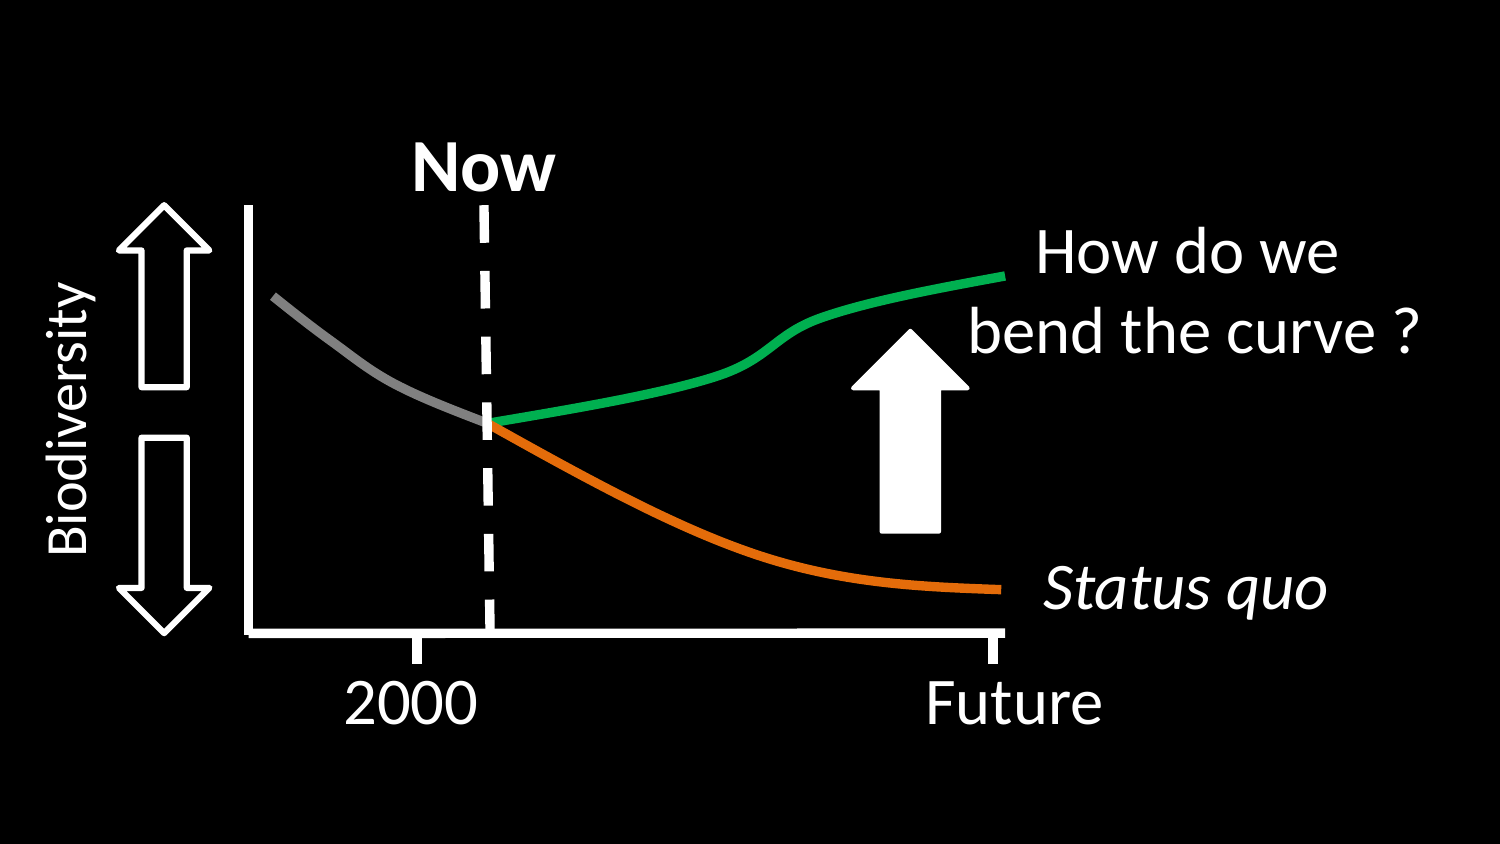

Now
How do we
bend the curve ?

Biodiversity

Status quo
2000
Future